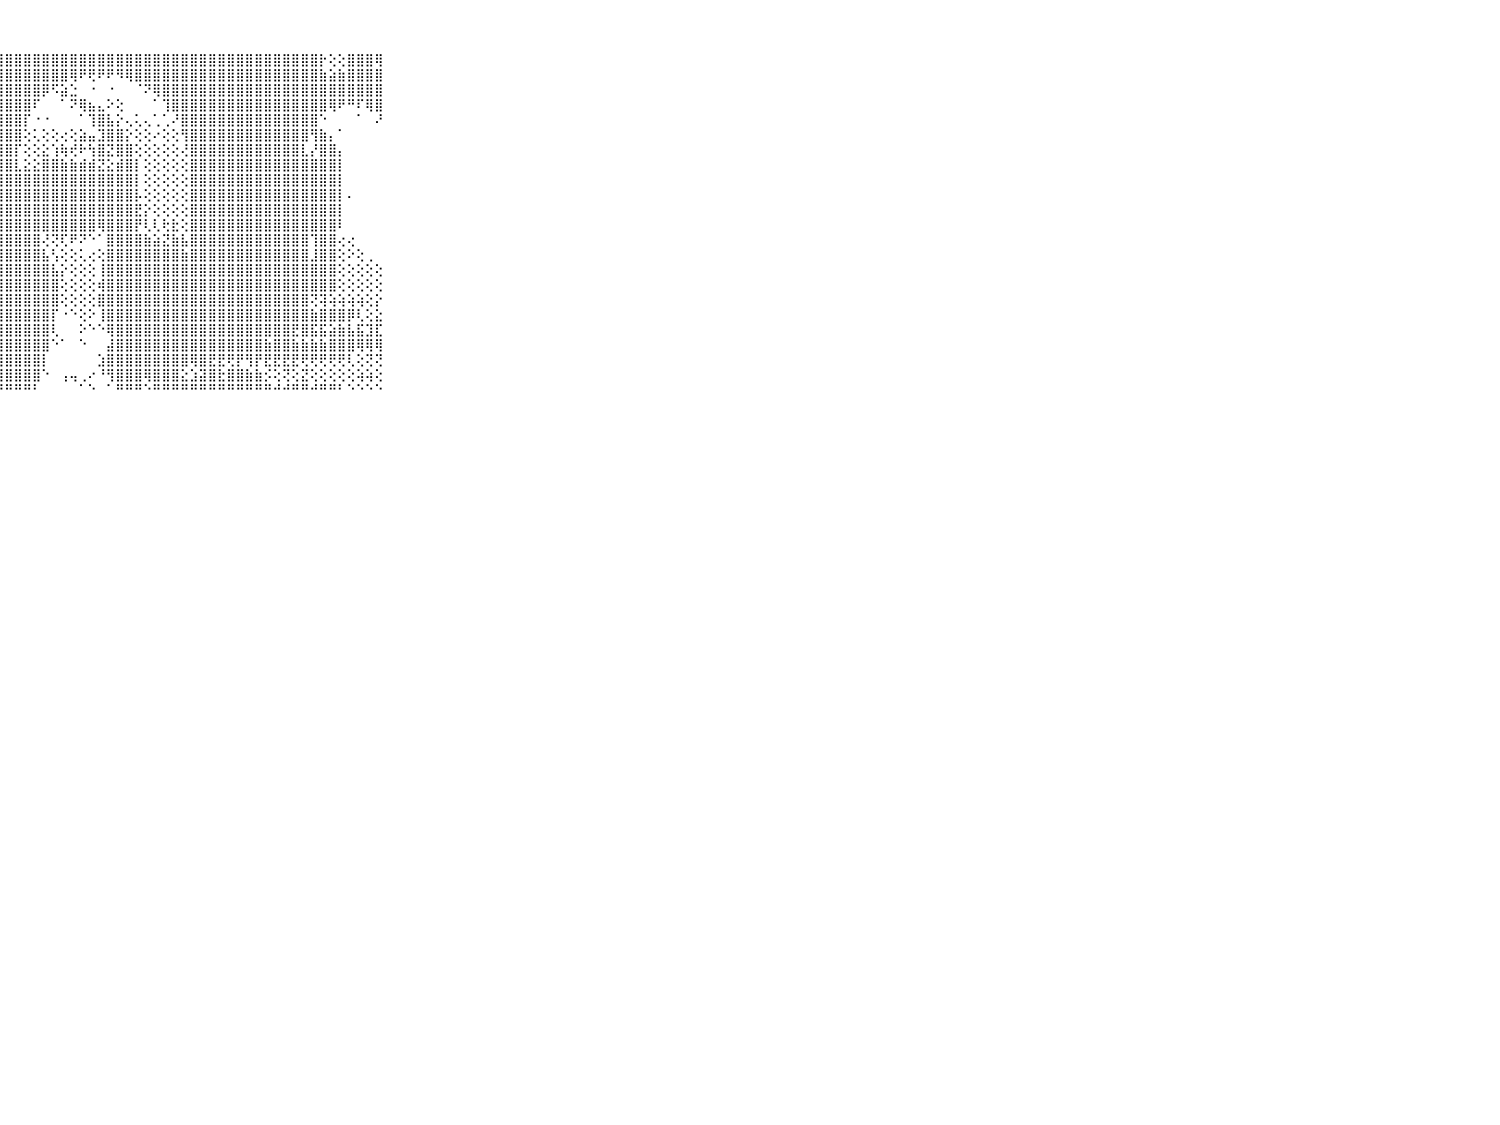

⠀⠀⠀⠀⠀⠀⠀⠀⠀⠀⠀⢸⣿⣧⣿⣿⣿⣽⣿⡿⣿⣿⣿⣿⣿⣿⣿⣿⣿⣿⣿⣿⣿⣿⣿⣿⣿⣿⣿⣿⣿⣿⣿⣿⣿⣿⣿⣿⣿⣿⣿⣿⣿⣿⣿⣿⣿⣿⣿⣿⣿⣿⡗⢕⢕⣿⣿⣿⢿⠀⠀⠀⠀⠀⠀⠀⠀⠀⠀⠀⠀
⠀⠀⠀⠀⠀⠀⠀⠀⠀⠀⠀⢿⣿⣿⣿⣿⣿⣿⣽⣿⣿⣿⣿⣿⣿⣿⣿⣿⣿⣿⣿⣿⣿⣿⣿⢿⠟⢟⠟⠟⠻⢿⣿⣿⣿⣿⣿⣿⣿⣿⣿⣿⣿⣿⣿⣿⣿⣿⣿⣿⣿⣿⣷⣵⣷⣿⣿⣿⣿⠀⠀⠀⠀⠀⠀⠀⠀⠀⠀⠀⠀
⠀⠀⠀⠀⠀⠀⠀⠀⠀⠀⠀⣿⣿⣿⣿⣿⣿⣿⣿⣿⣿⣿⣿⣿⣿⣿⣿⣿⣿⣿⣿⣿⡿⠫⣵⣑⠀⠐⠀⠐⠀⠀⠈⠝⢿⣿⣿⣿⣿⣿⣿⣿⣿⣿⣿⣿⣿⣿⣿⣿⣿⣿⣿⣿⣿⣿⣿⣿⣿⠀⠀⠀⠀⠀⠀⠀⠀⠀⠀⠀⠀
⠀⠀⠀⠀⠀⠀⠀⠀⠀⠀⠀⣿⣿⣿⣿⣿⣿⣿⣿⣿⣿⣿⣿⣿⣿⣿⣿⣿⣿⣿⣿⠏⠀⠀⠁⠝⢿⣦⣄⠕⢕⠀⠀⠀⠁⢹⣿⣿⣿⣿⣿⣿⣿⣿⣿⣿⣿⣿⣿⣿⣿⣿⣿⢿⠟⠛⠏⢿⣿⠀⠀⠀⠀⠀⠀⠀⠀⠀⠀⠀⠀
⠀⠀⠀⠀⠀⠀⠀⠀⠀⠀⠀⣿⣿⣿⣿⣿⣿⣿⣿⣿⣿⣿⣿⣿⣿⣿⣿⣿⣿⣿⡏⠐⠐⠀⠀⠀⠁⢹⣿⣧⡕⢄⢅⢄⢁⢁⠜⣿⣿⣿⣿⣿⣿⣿⣿⣿⣿⣿⣿⣿⣿⣿⠑⠀⠀⠀⠁⠀⠜⠀⠀⠀⠀⠀⠀⠀⠀⠀⠀⠀⠀
⠀⠀⠀⠀⠀⠀⠀⠀⠀⠀⠀⣿⣿⣿⣿⣿⣿⣿⣿⣿⣿⣿⣿⣿⣿⣿⣿⣿⣿⣿⢕⢅⢕⢕⢔⢕⣵⣤⣹⣿⣿⡕⢕⢕⠔⢕⢕⢻⣿⣿⣿⣿⣿⣿⣿⣿⣿⣿⣿⣿⣿⢻⣷⡄⠁⠀⠀⠀⠀⠀⠀⠀⠀⠀⠀⠀⠀⠀⠀⠀⠀
⠀⠀⠀⠀⠀⠀⠀⠀⠀⠀⠀⣿⣿⣿⣿⣿⣿⣿⣿⣿⣿⣿⣿⣿⣿⣿⣿⣿⣿⡏⢕⢕⣕⢱⢷⢞⠗⢳⣿⣝⣿⣿⢕⢕⢕⢕⢕⢜⣿⣿⣿⣿⣿⣿⣿⣿⣿⣿⣿⣿⣇⡜⣿⣿⡄⠀⠀⠀⠀⠀⠀⠀⠀⠀⠀⠀⠀⠀⠀⠀⠀
⠀⠀⠀⠀⠀⠀⠀⠀⠀⠀⠀⣿⣿⣿⣿⣿⣿⣿⣿⣿⣿⣿⣿⣿⣿⣿⣿⣿⣿⣇⣕⣕⣿⣿⣷⣷⣾⣾⣝⣕⣾⣿⡇⢕⢕⢕⢕⢕⣿⣿⣿⣿⣿⣿⣿⣿⣿⣿⣿⣿⣿⣿⣿⣿⡇⠀⠀⠀⠀⠀⠀⠀⠀⠀⠀⠀⠀⠀⠀⠀⠀
⠀⠀⠀⠀⠀⠀⠀⠀⠀⠀⠀⣿⣿⣿⣿⣿⣿⣿⣿⣿⣿⣿⣿⣿⣿⣿⣿⣿⣿⣿⣿⣿⣿⣿⣿⣿⣿⣿⣿⣿⣿⣿⡇⢕⢕⢕⢕⢕⣿⣿⣿⣿⣿⣿⣿⣿⣿⣿⣿⣿⣿⣿⣿⣿⡇⠀⠀⠀⠀⠀⠀⠀⠀⠀⠀⠀⠀⠀⠀⠀⠀
⠀⠀⠀⠀⠀⠀⠀⠀⠀⠀⠀⣿⣿⣿⣿⢿⣿⣯⣿⣽⣿⢿⣿⣿⣿⣿⣿⣿⣿⣿⣿⣿⣿⣿⣿⣿⣿⣿⣿⣿⣿⣿⡧⢕⢕⢕⢕⢕⣿⣿⣿⣿⣿⣿⣿⣿⣿⣿⣿⣿⣿⣿⣿⣿⡇⠄⠀⠀⠀⠀⠀⠀⠀⠀⠀⠀⠀⠀⠀⠀⠀
⠀⠀⠀⠀⠀⠀⠀⠀⠀⠀⠀⣿⣿⣿⣿⣿⣿⣿⣿⣿⣿⣿⣿⣿⣿⣿⣿⣿⣿⣿⣿⣿⣿⣿⣿⣿⣿⣿⣿⣿⣿⣿⣟⡕⢕⢕⢕⢕⣿⣿⣿⣿⣿⣿⣿⣿⣿⣿⣿⣿⣿⣿⣿⣿⡇⠀⠀⠀⠀⠀⠀⠀⠀⠀⠀⠀⠀⠀⠀⠀⠀
⠀⠀⠀⠀⠀⠀⠀⠀⠀⠀⠀⣿⣿⣿⣿⣿⣿⣿⣿⣿⣿⣿⣿⣿⣿⣿⣿⣿⣿⣿⣿⣿⣿⣿⣿⣿⣿⣿⢿⣿⣿⣿⡟⢇⢇⢗⣗⢕⣿⣿⣿⣿⣿⣿⣿⣿⣿⣿⣿⣿⣿⣿⣿⣿⠇⠀⠀⠀⠀⠀⠀⠀⠀⠀⠀⠀⠀⠀⠀⠀⠀
⠀⠀⠀⠀⠀⠀⠀⠀⠀⠀⠀⣿⣿⣿⣿⡿⣿⣿⣿⣿⣿⣿⣟⣿⢿⣿⣿⣿⣿⣿⣿⣿⢜⢝⢏⠟⠝⠑⠁⣿⣿⣿⣿⣷⣵⣝⣷⣧⣿⣿⣿⣿⣿⣿⣿⣿⣿⣿⣿⣿⣿⢹⣿⣿⢔⢔⠀⠀⠀⠀⠀⠀⠀⠀⠀⠀⠀⠀⠀⠀⠀
⠀⠀⠀⠀⠀⠀⠀⠀⠀⠀⠀⣿⣿⣿⣿⣿⣿⣿⣿⣿⣿⣿⣿⣿⣿⣿⣿⣿⣿⣿⣿⣿⣧⢣⢕⢕⢅⢔⢕⣿⣿⣿⣿⣿⣿⣿⣿⣷⣿⣿⣿⣿⣿⣿⣿⣿⣿⣿⣿⣿⣿⣸⣿⣿⢕⠕⢕⢀⠀⠀⠀⠀⠀⠀⠀⠀⠀⠀⠀⠀⠀
⠀⠀⠀⠀⠀⠀⠀⠀⠀⠀⠀⣿⣿⣿⣿⣿⣿⣿⣿⣿⣿⣿⣿⣿⣿⣿⣿⣿⣿⣿⣿⣿⣿⣧⡕⢕⢕⢕⢸⣿⣿⣿⣿⣿⣿⣿⣿⣿⣿⣿⣿⣿⣿⣿⣿⣿⣿⣿⣿⣿⣿⣿⣿⣿⢕⢕⢕⢕⢕⠀⠀⠀⠀⠀⠀⠀⠀⠀⠀⠀⠀
⠀⠀⠀⠀⠀⠀⠀⠀⠀⠀⠀⣿⣿⣿⣿⣿⣿⣿⣿⣿⣿⣿⣿⣿⣿⣿⣿⣿⣿⣿⣿⣿⣿⣿⢕⢕⢕⢕⢾⣿⣿⣿⣿⣿⣿⣿⣿⣿⣿⣿⣿⣿⣿⣿⣿⣿⣿⣿⣿⣿⣿⣿⣿⣿⢕⢕⢕⢕⢕⠀⠀⠀⠀⠀⠀⠀⠀⠀⠀⠀⠀
⠀⠀⠀⠀⠀⠀⠀⠀⠀⠀⠀⣿⣿⣿⣿⣿⣿⣿⣿⣿⣿⣿⣿⣿⣿⣿⣿⣿⣿⣿⣿⣿⣿⣿⢕⢕⢕⢕⣿⣿⣿⣿⣿⣿⣿⣿⣿⣿⣿⣿⣿⣿⣿⣿⣿⣿⣿⣿⣿⣿⣿⢝⢽⢵⢵⢵⢵⢕⡕⠀⠀⠀⠀⠀⠀⠀⠀⠀⠀⠀⠀
⠀⠀⠀⠀⠀⠀⠀⠀⠀⠀⠀⣿⣿⣿⣿⣿⣿⣿⣿⣿⣿⣿⣿⣿⣿⣿⣿⣿⣿⣿⣿⣿⣿⡏⠐⠑⢕⠕⢸⣿⣿⣿⣿⣿⣿⣿⣿⣿⣿⣿⣿⣿⣿⣿⣿⣿⣿⣿⣿⣿⣿⣷⣿⣿⣿⡿⢇⢕⣕⠀⠀⠀⠀⠀⠀⠀⠀⠀⠀⠀⠀
⠀⠀⠀⠀⠀⠀⠀⠀⠀⠀⠀⣿⣿⣿⣿⣿⣿⣿⣿⣿⣿⣿⣿⣿⣿⣿⣿⣿⣿⣿⣿⣿⣿⢇⠀⠀⠕⠑⠑⢿⣿⣿⣿⣿⣿⣿⣿⣿⣿⣿⣿⣿⣿⣿⣿⣿⣿⣿⣿⣟⣿⣯⣯⣵⣷⣧⣯⣹⣏⠀⠀⠀⠀⠀⠀⠀⠀⠀⠀⠀⠀
⠀⠀⠀⠀⠀⠀⠀⠀⠀⠀⠀⣿⣿⣿⣿⣿⣿⣿⣿⣿⣿⣿⣿⣿⣿⣿⣿⣿⣿⣿⣿⣿⣿⠑⠁⠀⠑⠀⠀⣼⣿⣿⣿⣿⣿⣿⣿⣿⣿⣿⣿⣿⣿⣿⣿⣿⣷⣿⣿⣷⣷⣷⣷⣿⣿⣿⢿⢿⢿⠀⠀⠀⠀⠀⠀⠀⠀⠀⠀⠀⠀
⠀⠀⠀⠀⠀⠀⠀⠀⠀⠀⠀⣿⣿⣿⣿⣿⣿⣿⣿⣿⣿⣿⣿⣿⣿⣿⣿⣿⣿⣿⣿⣿⡇⠀⠀⠀⠀⠀⣱⣿⣿⣿⣿⣿⣿⣿⣿⣿⢿⣿⣟⣟⢟⡟⢻⡟⣟⣟⣟⣟⢟⢟⢟⢟⢟⢇⢕⢝⢝⠀⠀⠀⠀⠀⠀⠀⠀⠀⠀⠀⠀
⠀⠀⠀⠀⠀⠀⠀⠀⠀⠀⠀⣿⣿⣿⣿⣿⣿⣿⣿⣿⣿⣿⣿⣿⣿⣿⣿⣿⣿⣿⣿⣿⠑⠀⢠⢤⢀⠔⠘⢻⣿⣿⣿⢿⣿⣿⣿⣕⣱⣽⣿⣗⣿⣿⣷⣷⡪⢕⢝⢕⣝⢕⢕⢕⢕⢕⢵⢵⢕⠀⠀⠀⠀⠀⠀⠀⠀⠀⠀⠀⠀
⠀⠀⠀⠀⠀⠀⠀⠀⠀⠀⠀⠛⠛⠛⠛⠛⠛⠛⠛⠛⠛⠛⠛⠛⠛⠛⠑⠛⠛⠛⠛⠃⠀⠀⠀⠀⠁⠑⠀⠁⠛⠛⠛⠑⠛⠛⠛⠛⠛⠛⠛⠛⠛⠛⠛⠛⠛⠚⠚⠛⠛⠚⠛⠛⠃⠑⠑⠑⠑⠀⠀⠀⠀⠀⠀⠀⠀⠀⠀⠀⠀